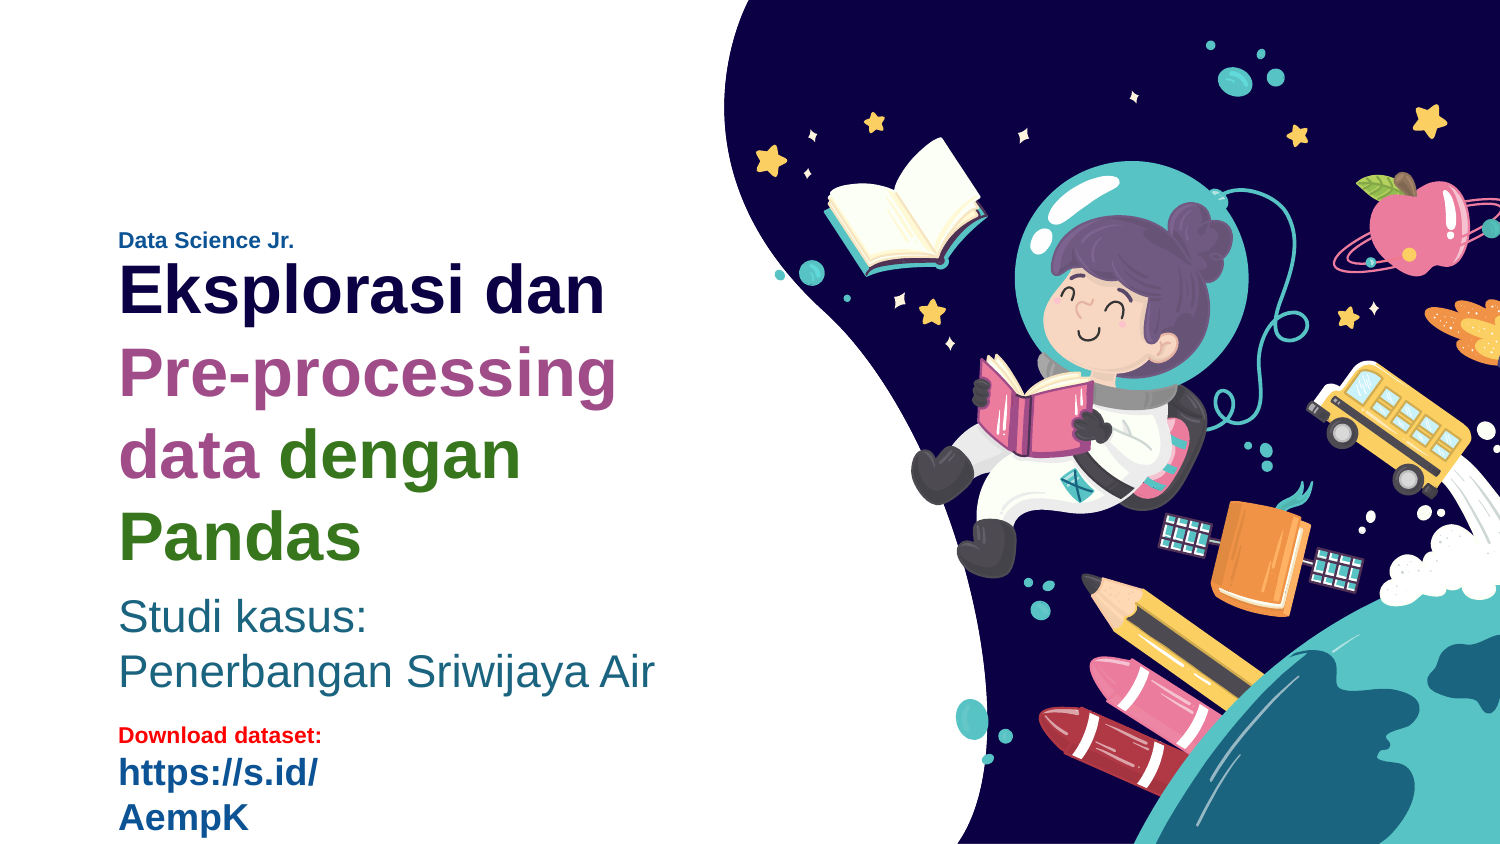

Data Science Jr.
# Eksplorasi dan Pre-processing data dengan Pandas

Studi kasus:
Penerbangan Sriwijaya Air
Download dataset:
https://s.id/AempK